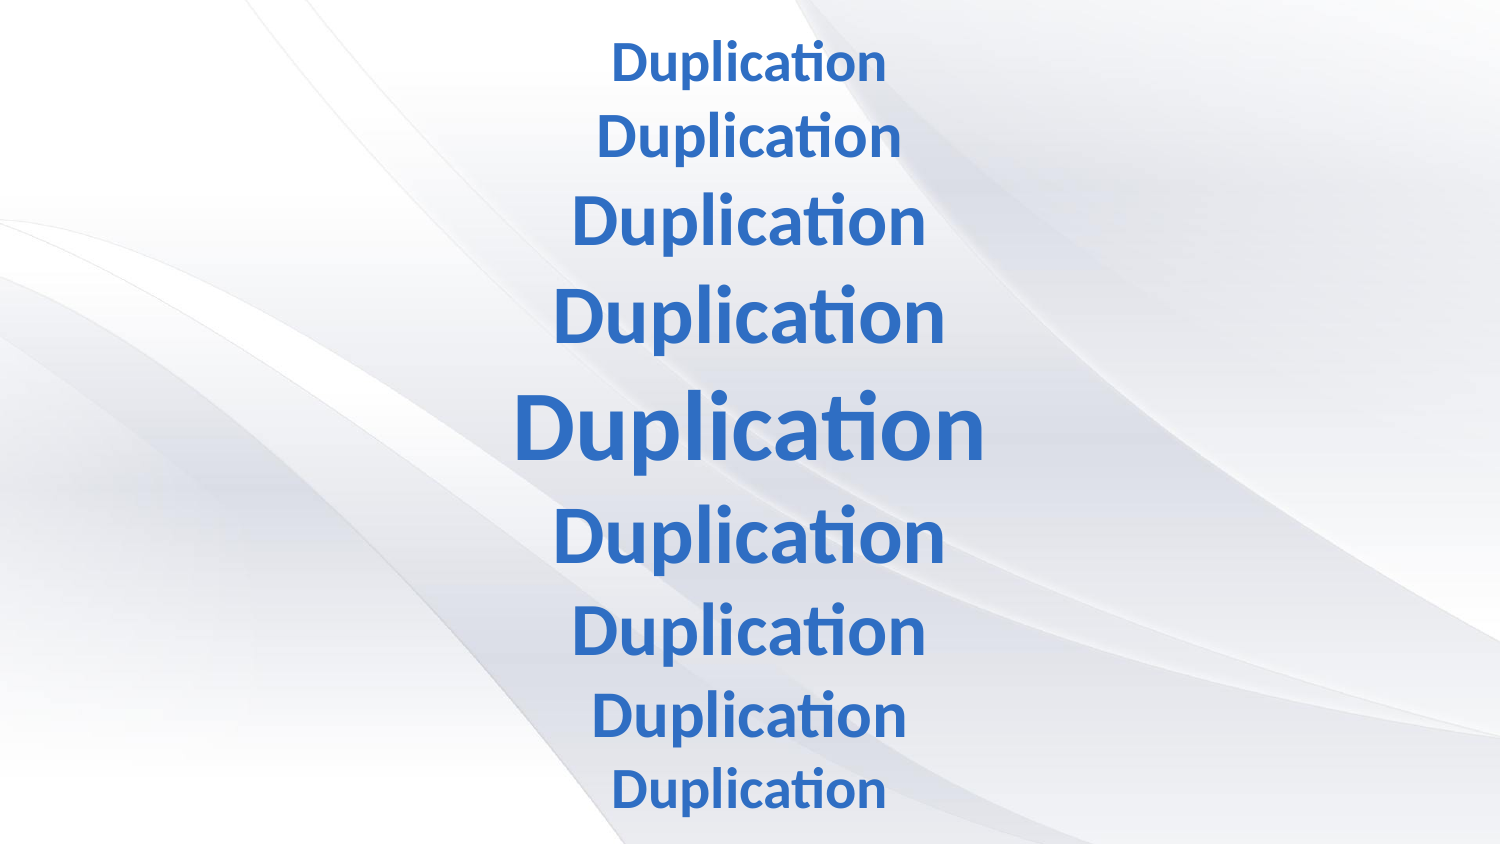

# Duplication Duplication Duplication Duplication Duplication Duplication Duplication Duplication Duplication